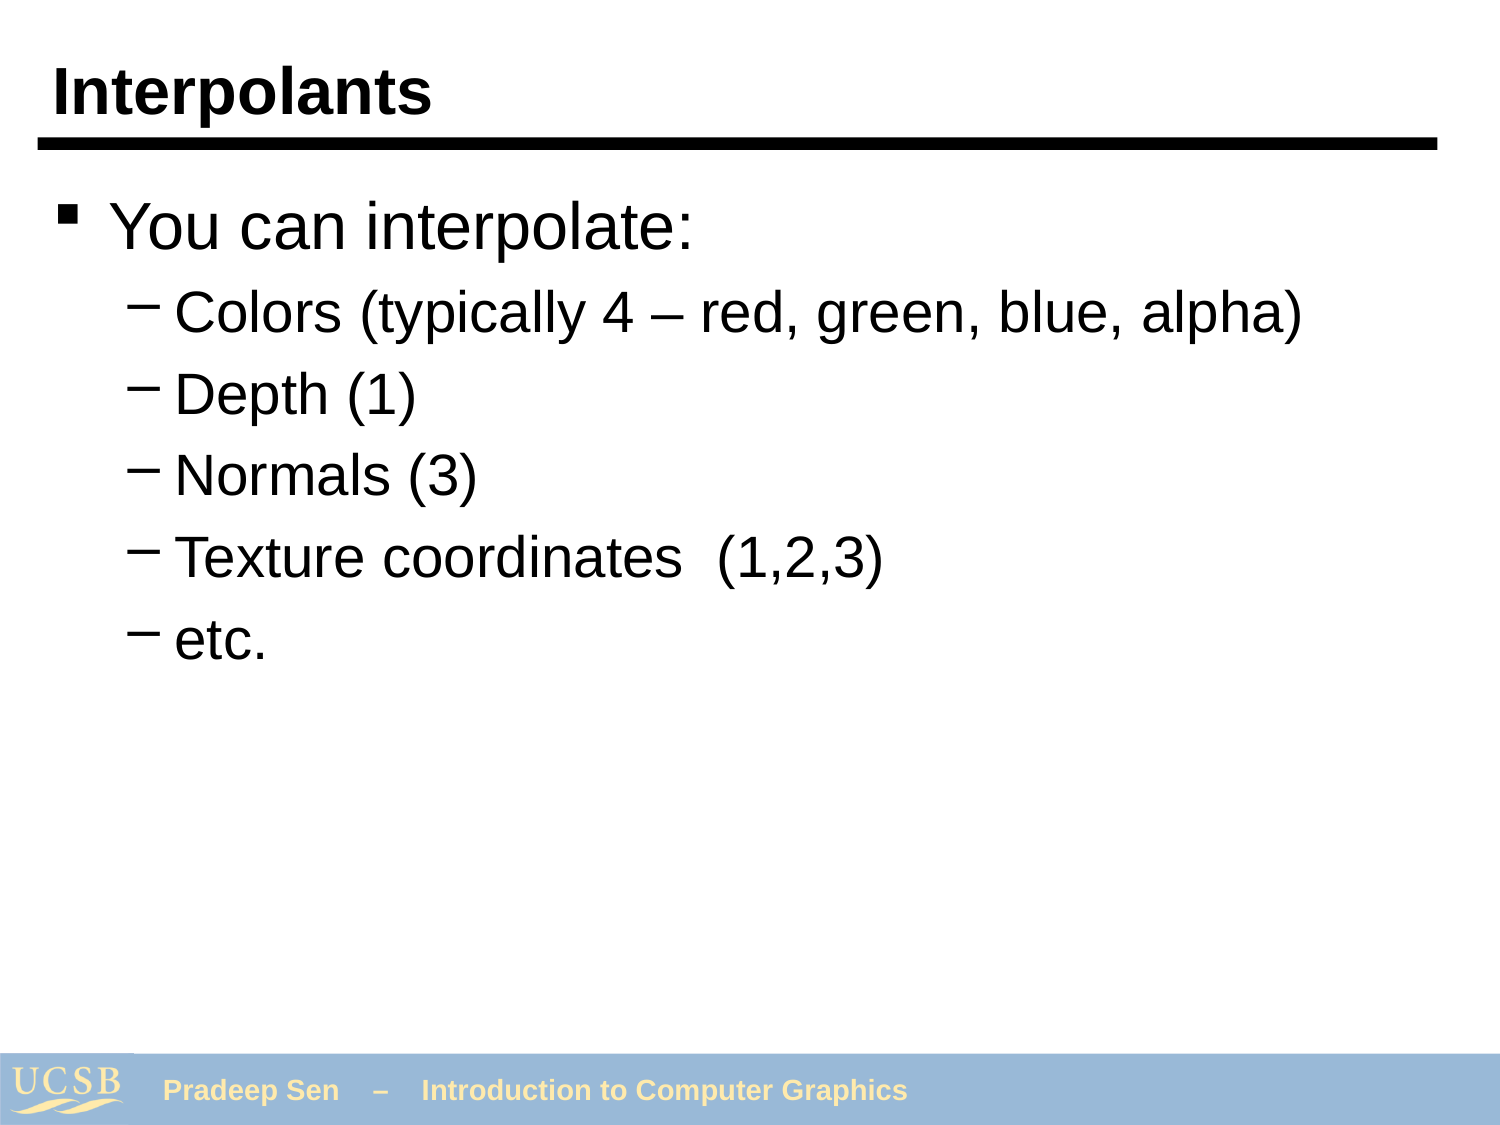

# Interpolants
You can interpolate:
Colors (typically 4 – red, green, blue, alpha)
Depth (1)
Normals (3)
Texture coordinates  (1,2,3)
etc.